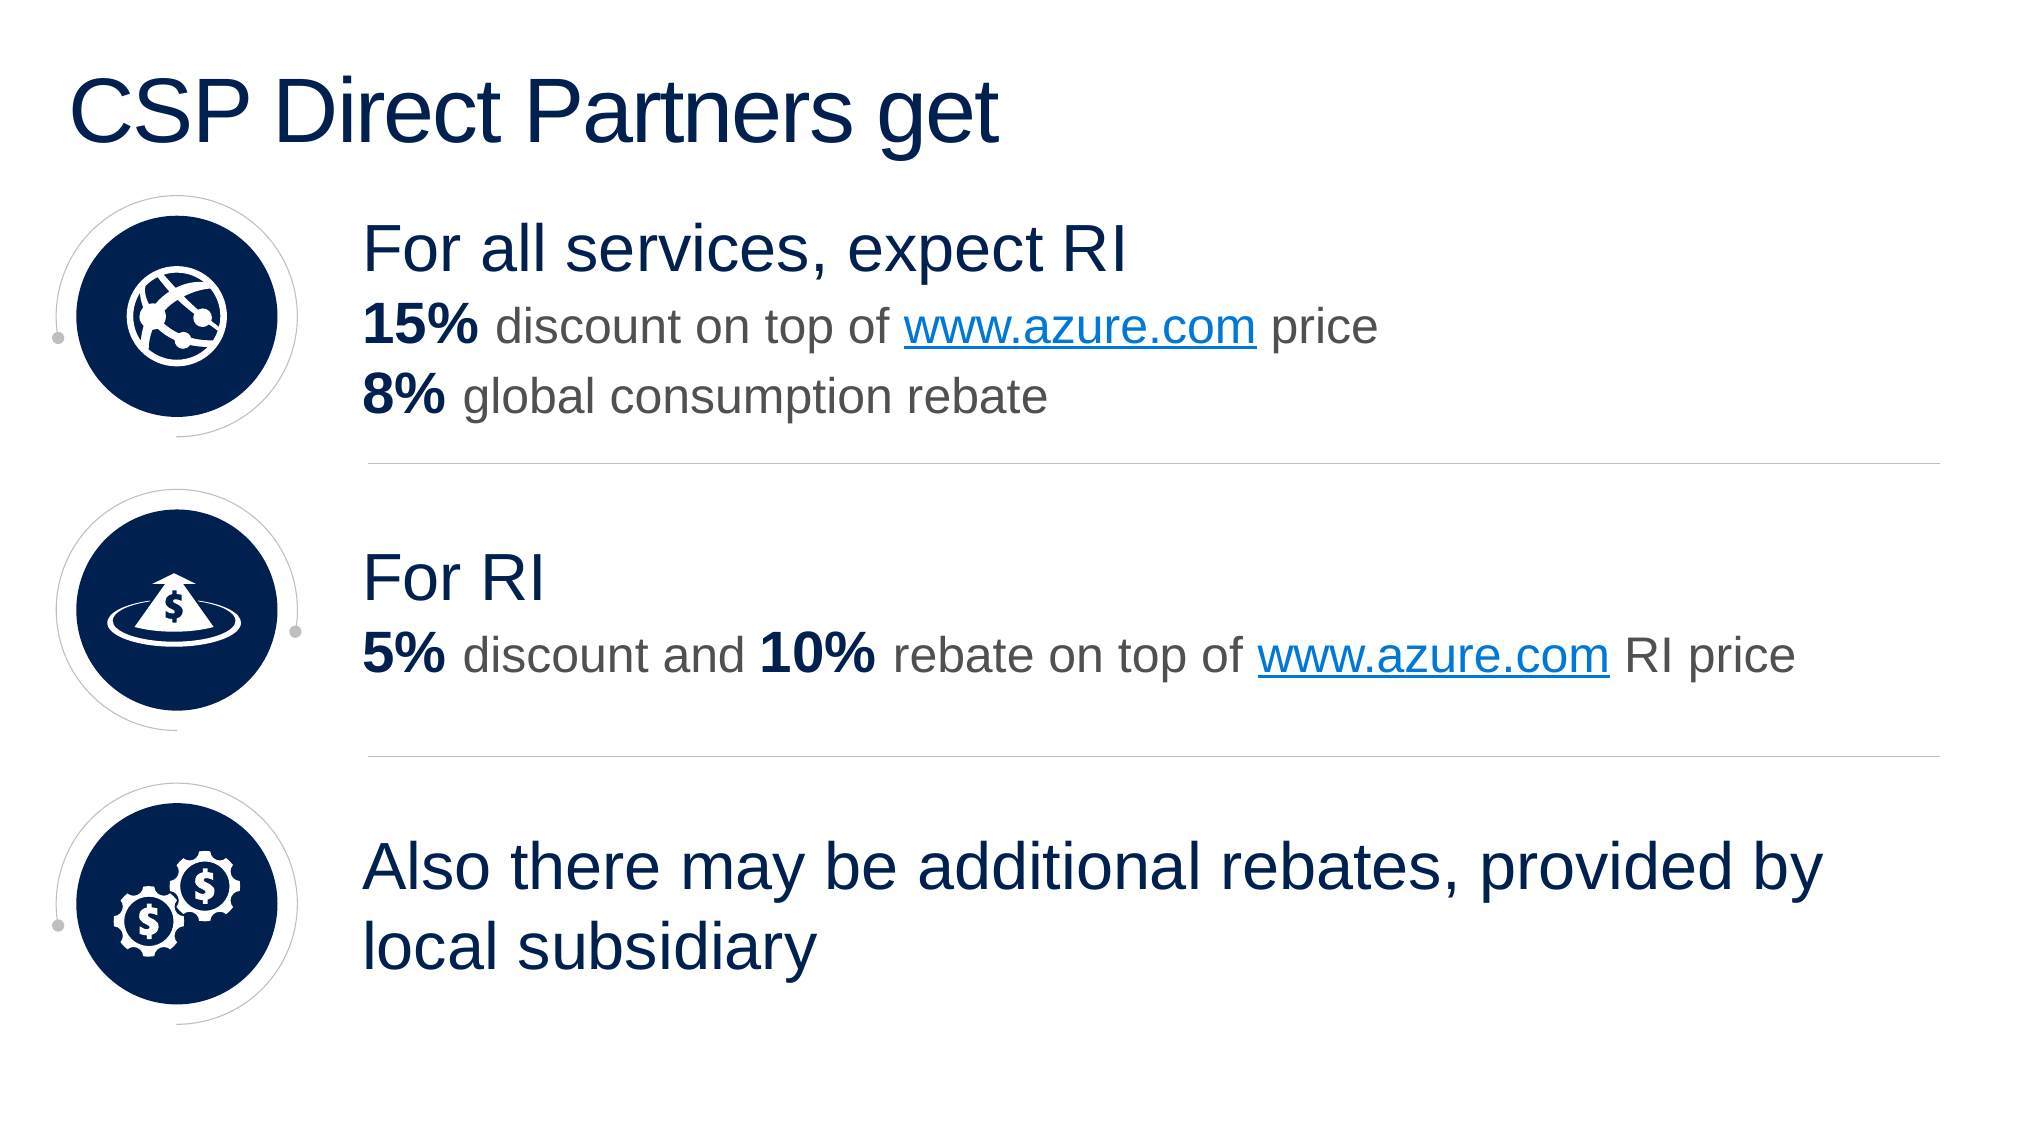

# CSP Direct Partners get

For all services, expect RI
15% discount on top of www.azure.com price
8% global consumption rebate

For RI
5% discount and 10% rebate on top of www.azure.com RI price

Also there may be additional rebates, provided by local subsidiary